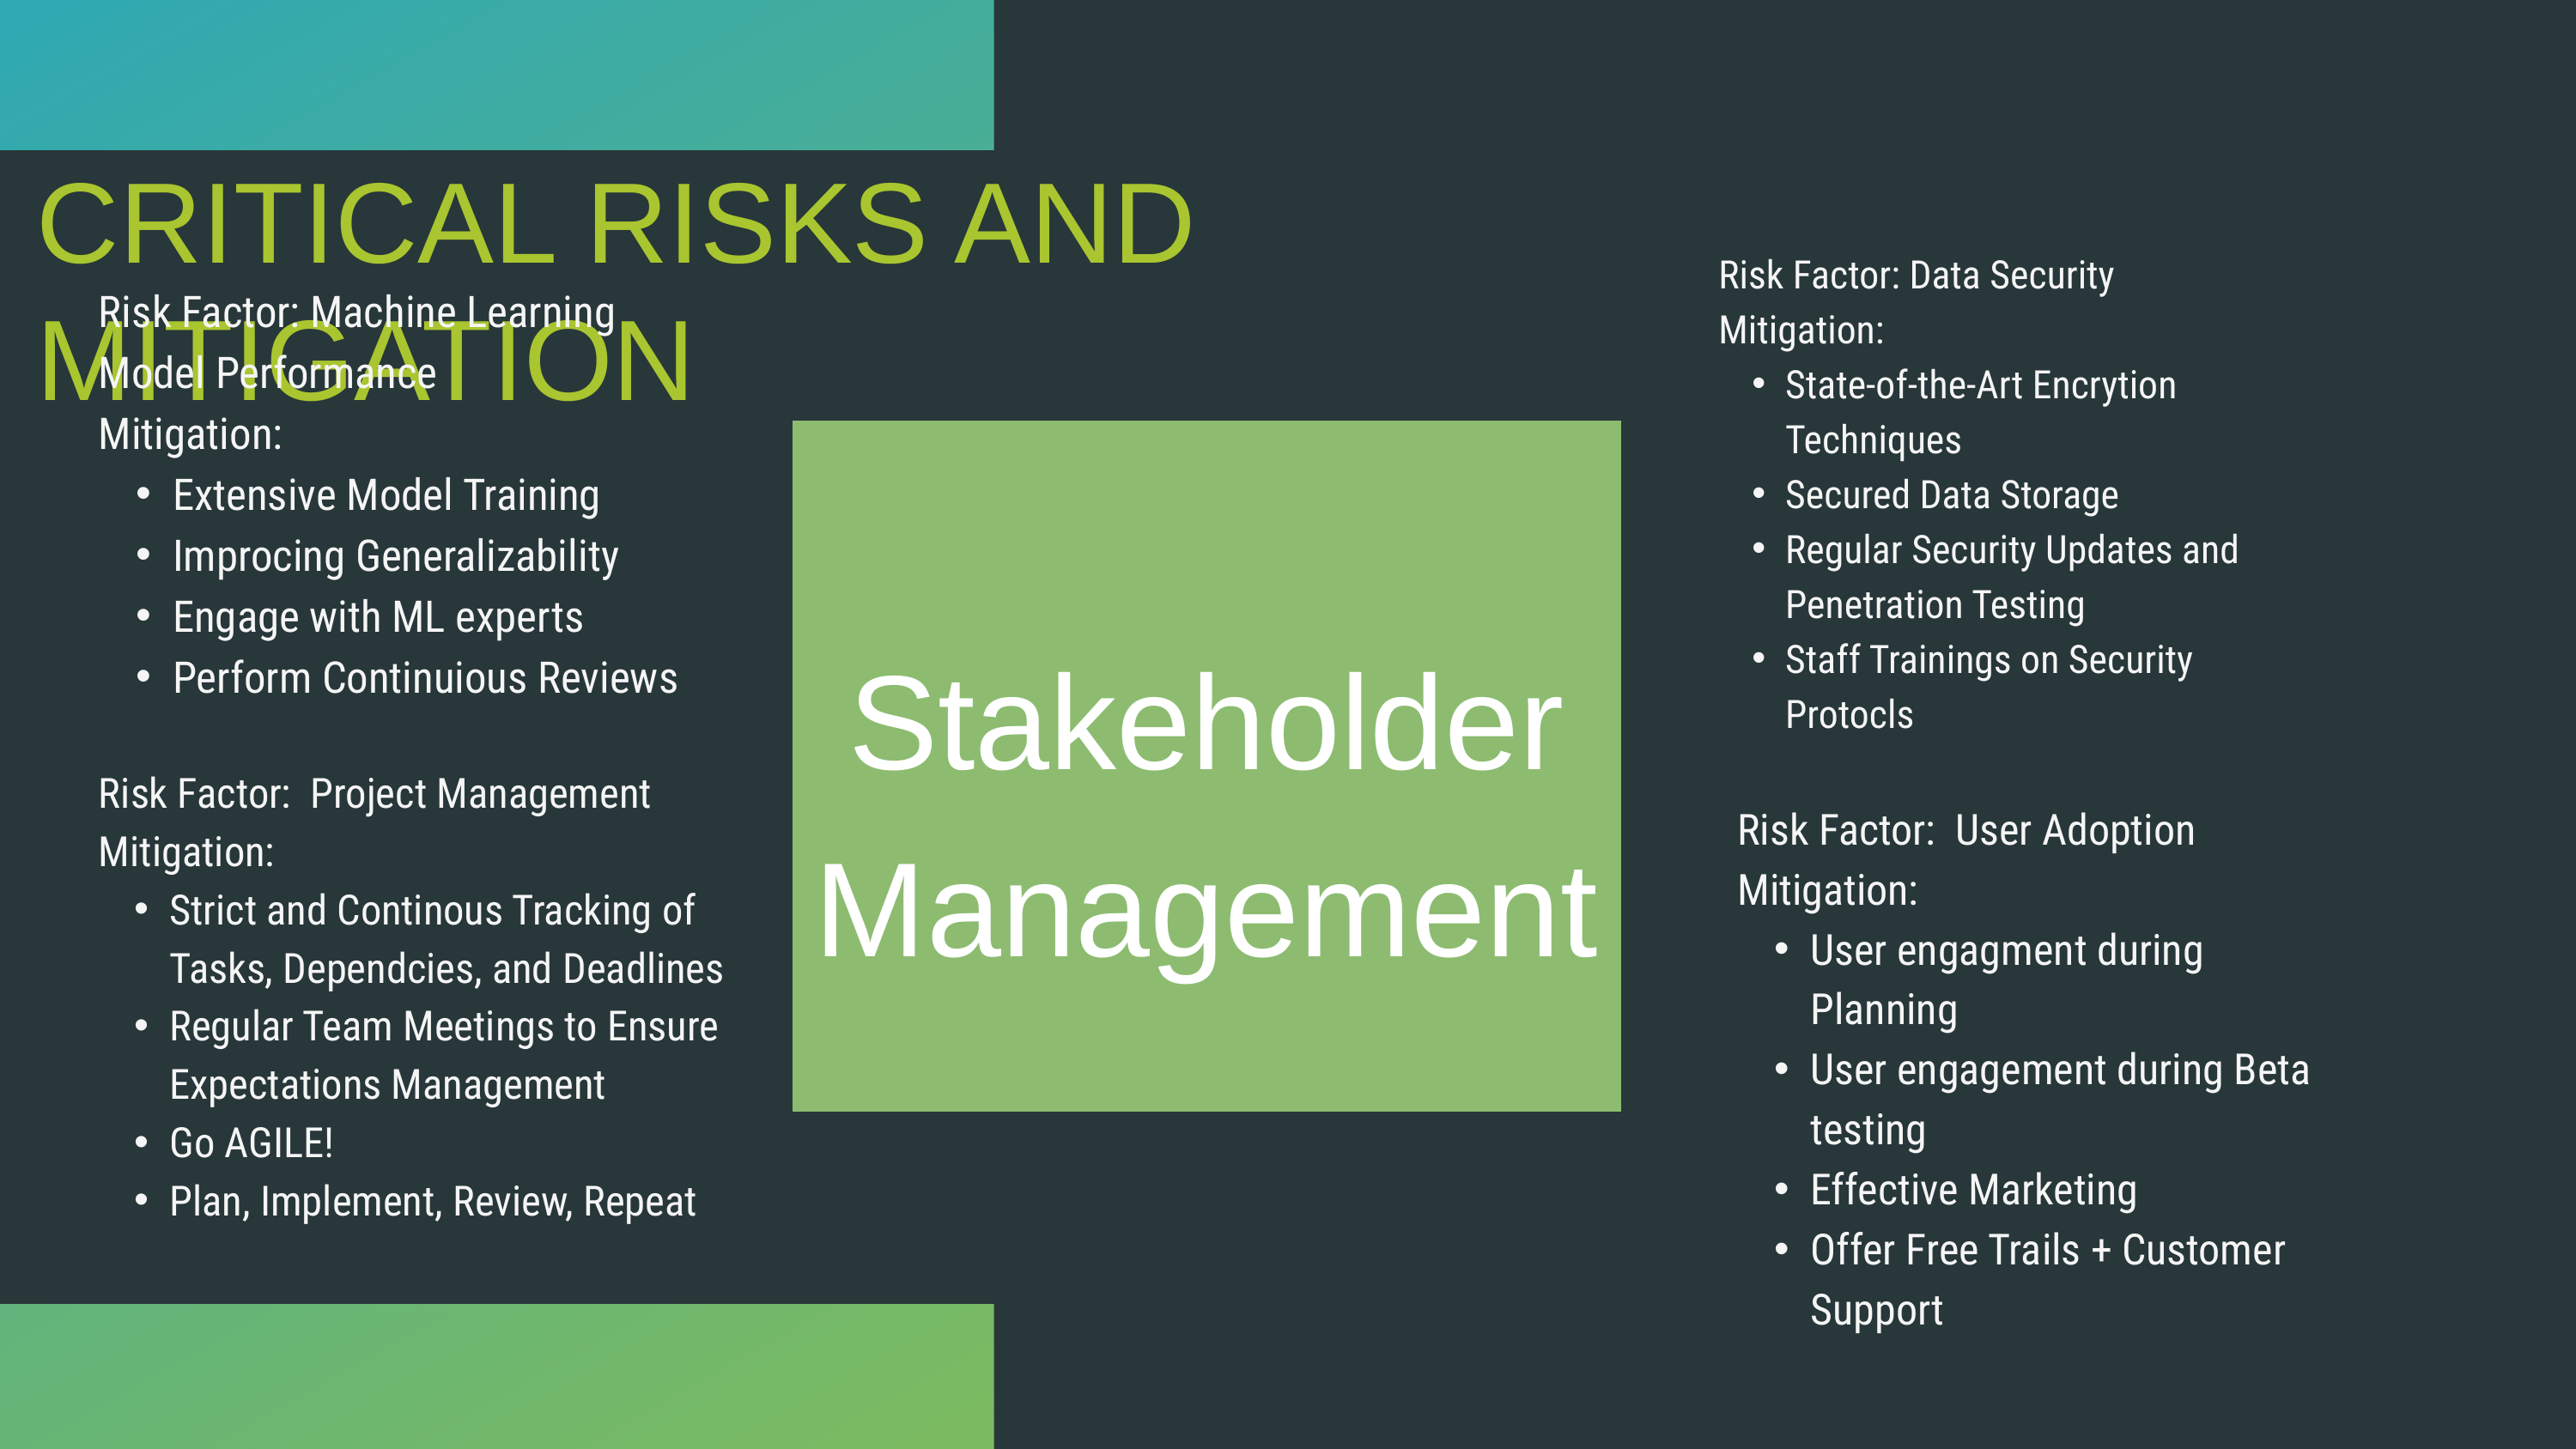

CRITICAL RISKS AND MITIGATION

Risk Factor: Data Security
Mitigation:
State-of-the-Art Encrytion Techniques
Secured Data Storage
Regular Security Updates and Penetration Testing
Staff Trainings on Security Protocls
Risk Factor: Machine Learning Model Performance
Mitigation:
Extensive Model Training
Improcing Generalizability
Engage with ML experts
Perform Continuious Reviews

Stakeholder Management
Risk Factor:  Project Management
Mitigation:
Strict and Continous Tracking of Tasks, Dependcies, and Deadlines
Regular Team Meetings to Ensure Expectations Management
Go AGILE!
Plan, Implement, Review, Repeat

Risk Factor:  User Adoption
Mitigation:
User engagment during Planning
User engagement during Beta testing
Effective Marketing
Offer Free Trails + Customer Support